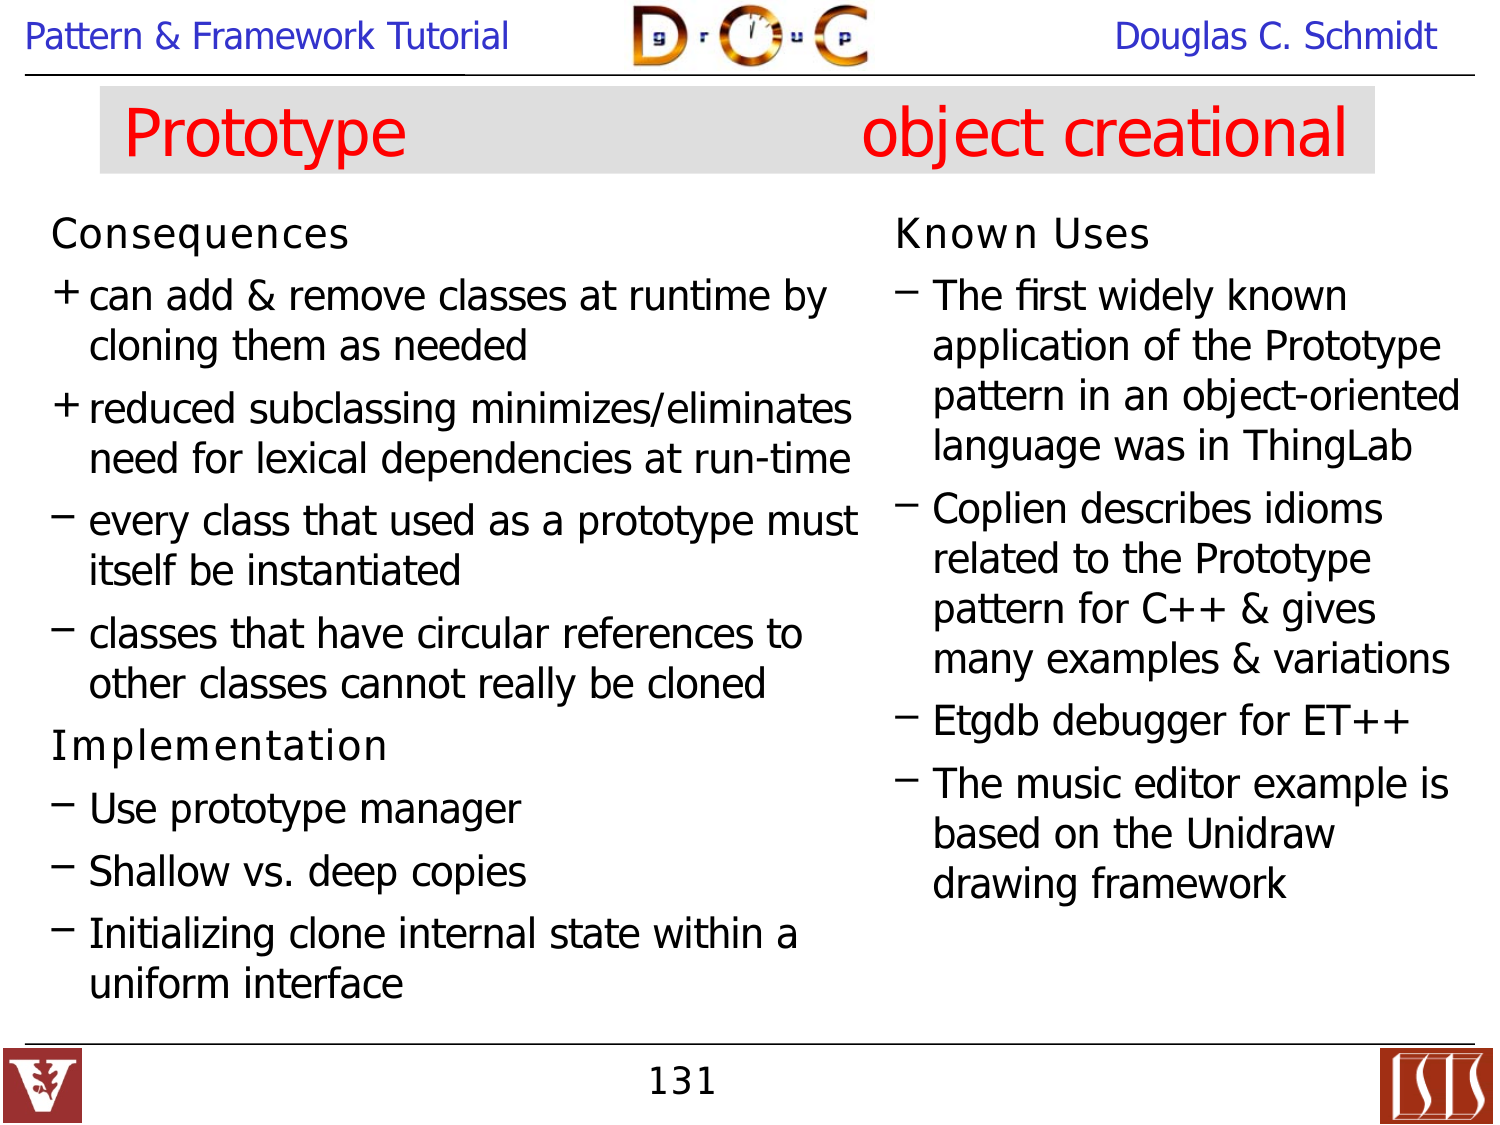

# Prototype                      object creational
Consequences
can add & remove classes at runtime by cloning them as needed
reduced subclassing minimizes/eliminates need for lexical dependencies at run-time
every class that used as a prototype must itself be instantiated
classes that have circular references to other classes cannot really be cloned
Implementation
Use prototype manager
Shallow vs. deep copies
Initializing clone internal state within a uniform interface
Known Uses
The first widely known application of the Prototype pattern in an object-oriented language was in ThingLab
Coplien describes idioms related to the Prototype pattern for C++ & gives many examples & variations
Etgdb debugger for ET++
The music editor example is based on the Unidraw drawing framework